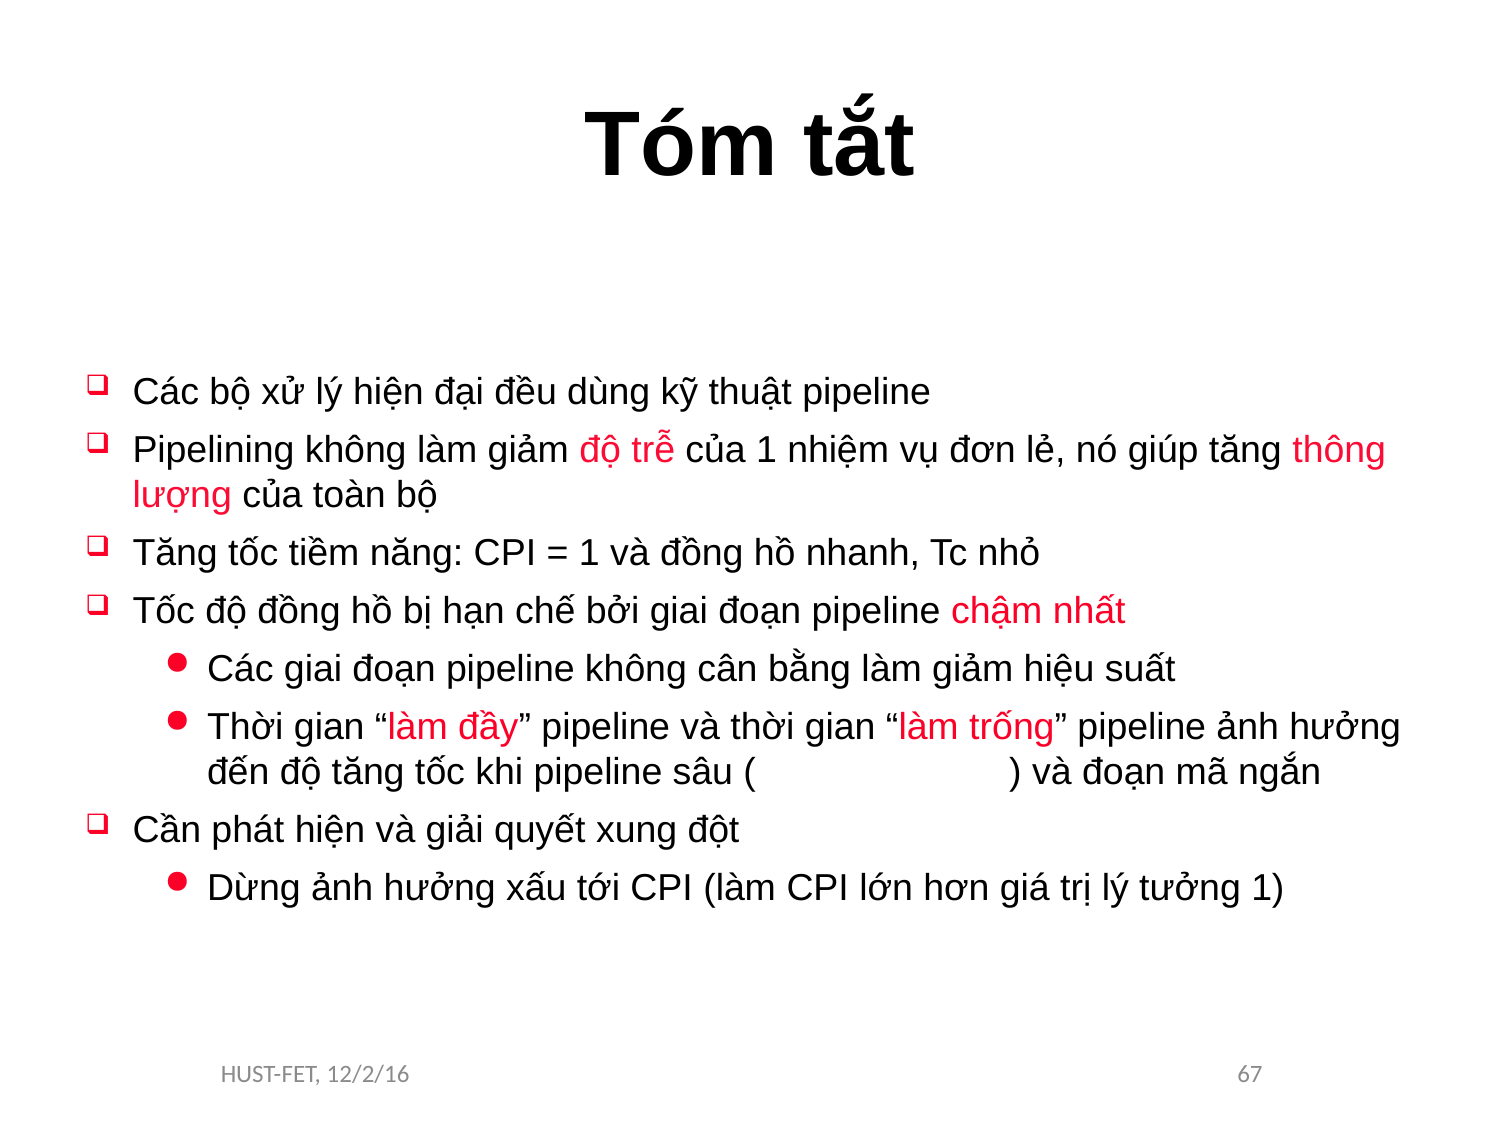

# Tóm tắt
Các bộ xử lý hiện đại đều dùng kỹ thuật pipeline
Pipelining không làm giảm độ trễ của 1 nhiệm vụ đơn lẻ, nó giúp tăng thông lượng của toàn bộ
Tăng tốc tiềm năng: CPI = 1 và đồng hồ nhanh, Tc nhỏ
Tốc độ đồng hồ bị hạn chế bởi giai đoạn pipeline chậm nhất
Các giai đoạn pipeline không cân bằng làm giảm hiệu suất
Thời gian “làm đầy” pipeline và thời gian “làm trống” pipeline ảnh hưởng đến độ tăng tốc khi pipeline sâu (nhiều giai đoạn) và đoạn mã ngắn
Cần phát hiện và giải quyết xung đột
Dừng ảnh hưởng xấu tới CPI (làm CPI lớn hơn giá trị lý tưởng 1)
HUST-FET, 12/2/16
67